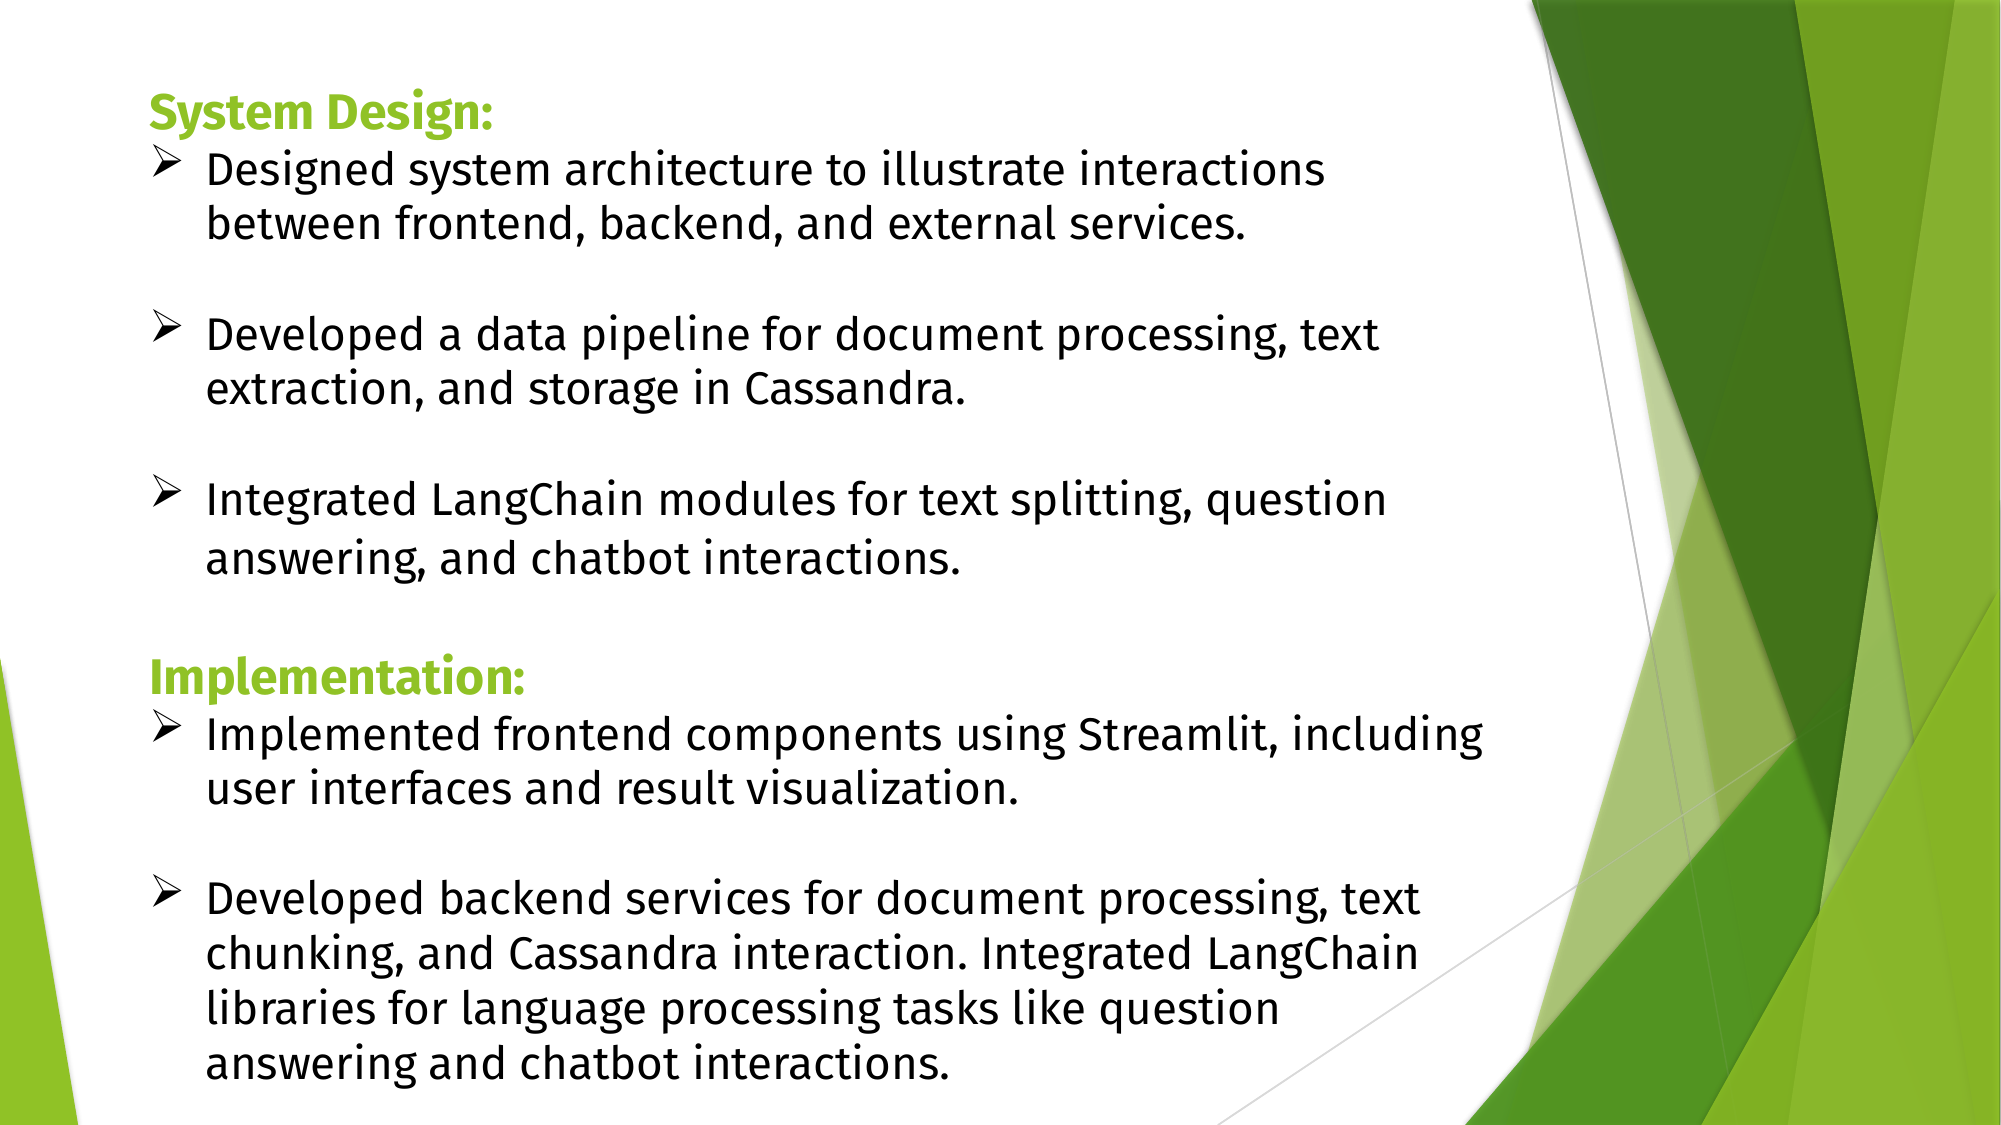

System Design:
Designed system architecture to illustrate interactions between frontend, backend, and external services.

Developed a data pipeline for document processing, text extraction, and storage in Cassandra.

Integrated LangChain modules for text splitting, question answering, and chatbot interactions.

Implementation:
Implemented frontend components using Streamlit, including user interfaces and result visualization.

Developed backend services for document processing, text chunking, and Cassandra interaction. Integrated LangChain libraries for language processing tasks like question answering and chatbot interactions.